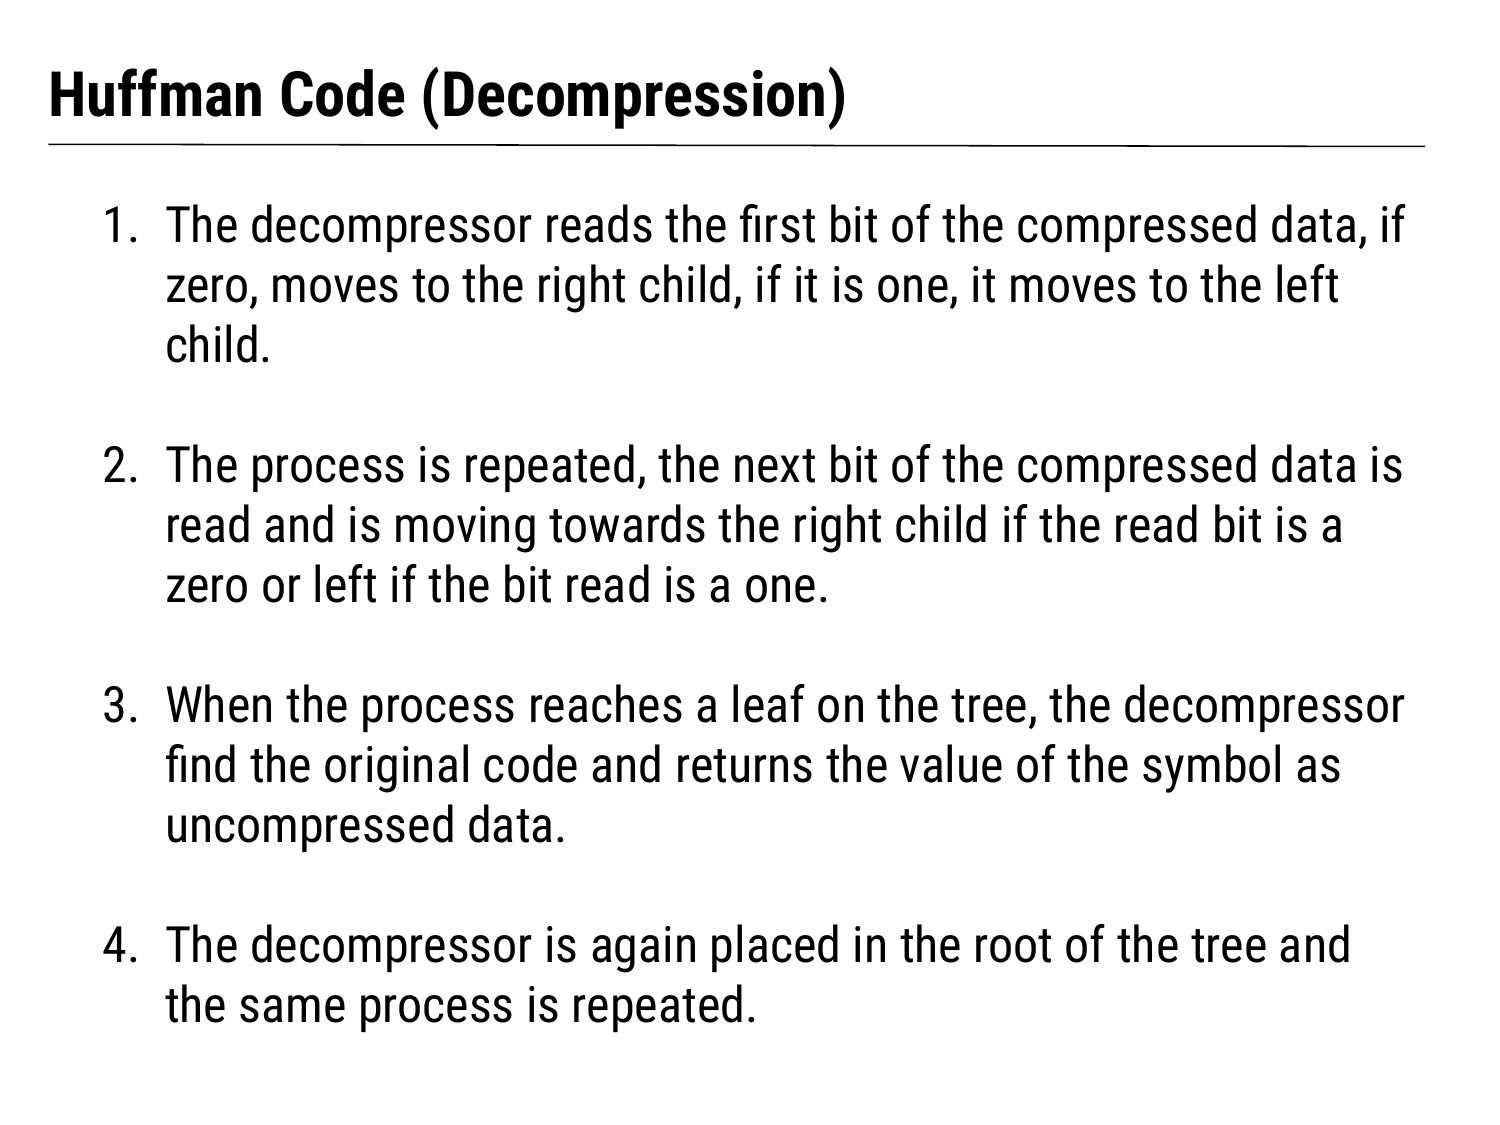

# Huffman Code (Decompression)
The decompressor reads the first bit of the compressed data, if zero, moves to the right child, if it is one, it moves to the left child.
The process is repeated, the next bit of the compressed data is read and is moving towards the right child if the read bit is a zero or left if the bit read is a one.
When the process reaches a leaf on the tree, the decompressor find the original code and returns the value of the symbol as uncompressed data.
The decompressor is again placed in the root of the tree and the same process is repeated.